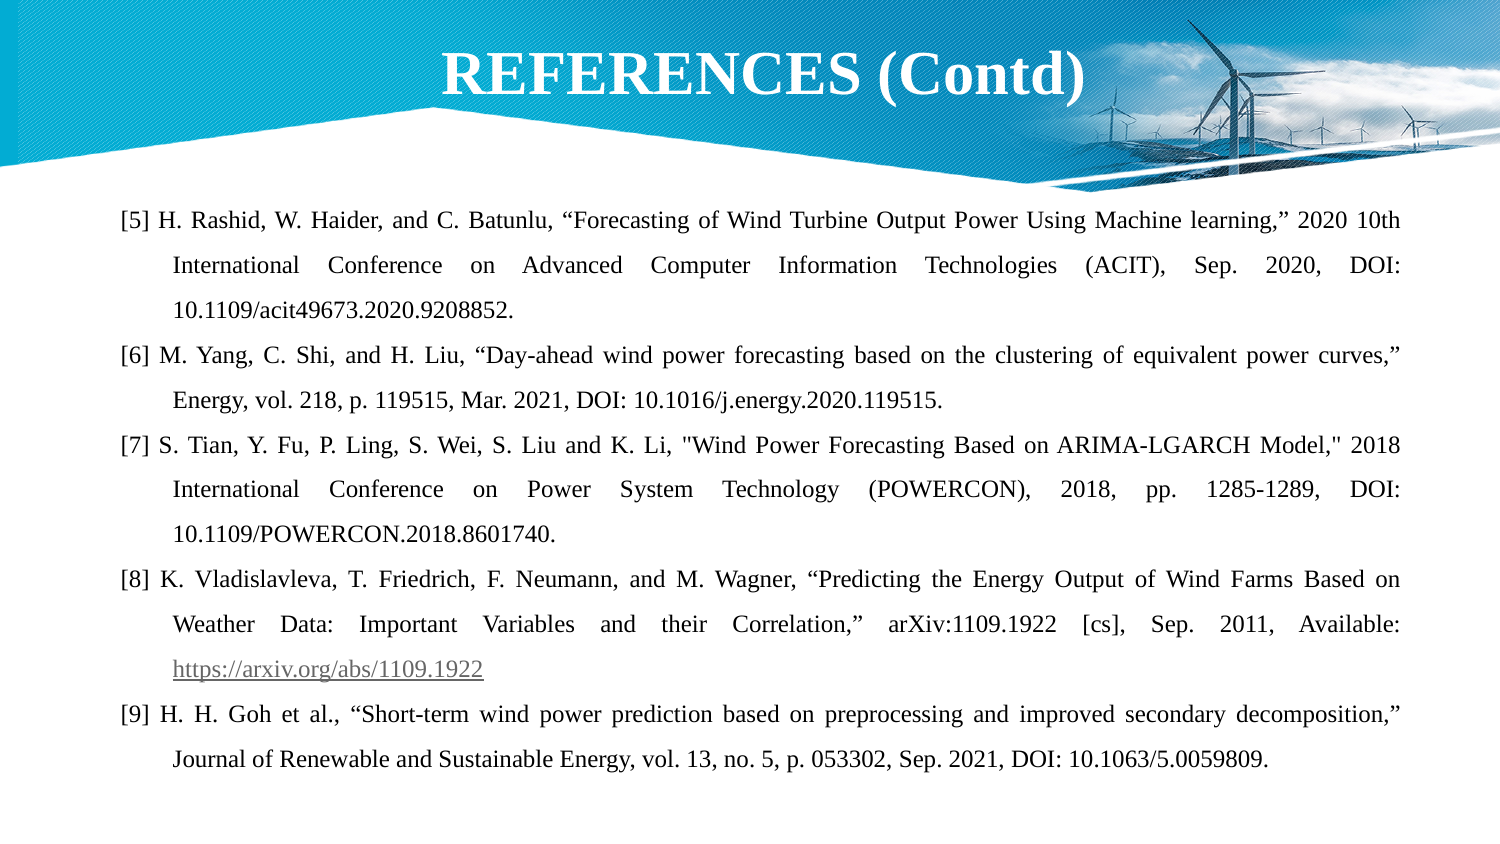

# REFERENCES (Contd)
[5] H. Rashid, W. Haider, and C. Batunlu, “Forecasting of Wind Turbine Output Power Using Machine learning,” 2020 10th International Conference on Advanced Computer Information Technologies (ACIT), Sep. 2020, DOI: 10.1109/acit49673.2020.9208852.
[6] M. Yang, C. Shi, and H. Liu, “Day-ahead wind power forecasting based on the clustering of equivalent power curves,” Energy, vol. 218, p. 119515, Mar. 2021, DOI: 10.1016/j.energy.2020.119515.
[7] S. Tian, Y. Fu, P. Ling, S. Wei, S. Liu and K. Li, "Wind Power Forecasting Based on ARIMA-LGARCH Model," 2018 International Conference on Power System Technology (POWERCON), 2018, pp. 1285-1289, DOI: 10.1109/POWERCON.2018.8601740.
[8] K. Vladislavleva, T. Friedrich, F. Neumann, and M. Wagner, “Predicting the Energy Output of Wind Farms Based on Weather Data: Important Variables and their Correlation,” arXiv:1109.1922 [cs], Sep. 2011, Available: https://arxiv.org/abs/1109.1922
[9] H. H. Goh et al., “Short-term wind power prediction based on preprocessing and improved secondary decomposition,” Journal of Renewable and Sustainable Energy, vol. 13, no. 5, p. 053302, Sep. 2021, DOI: 10.1063/5.0059809.